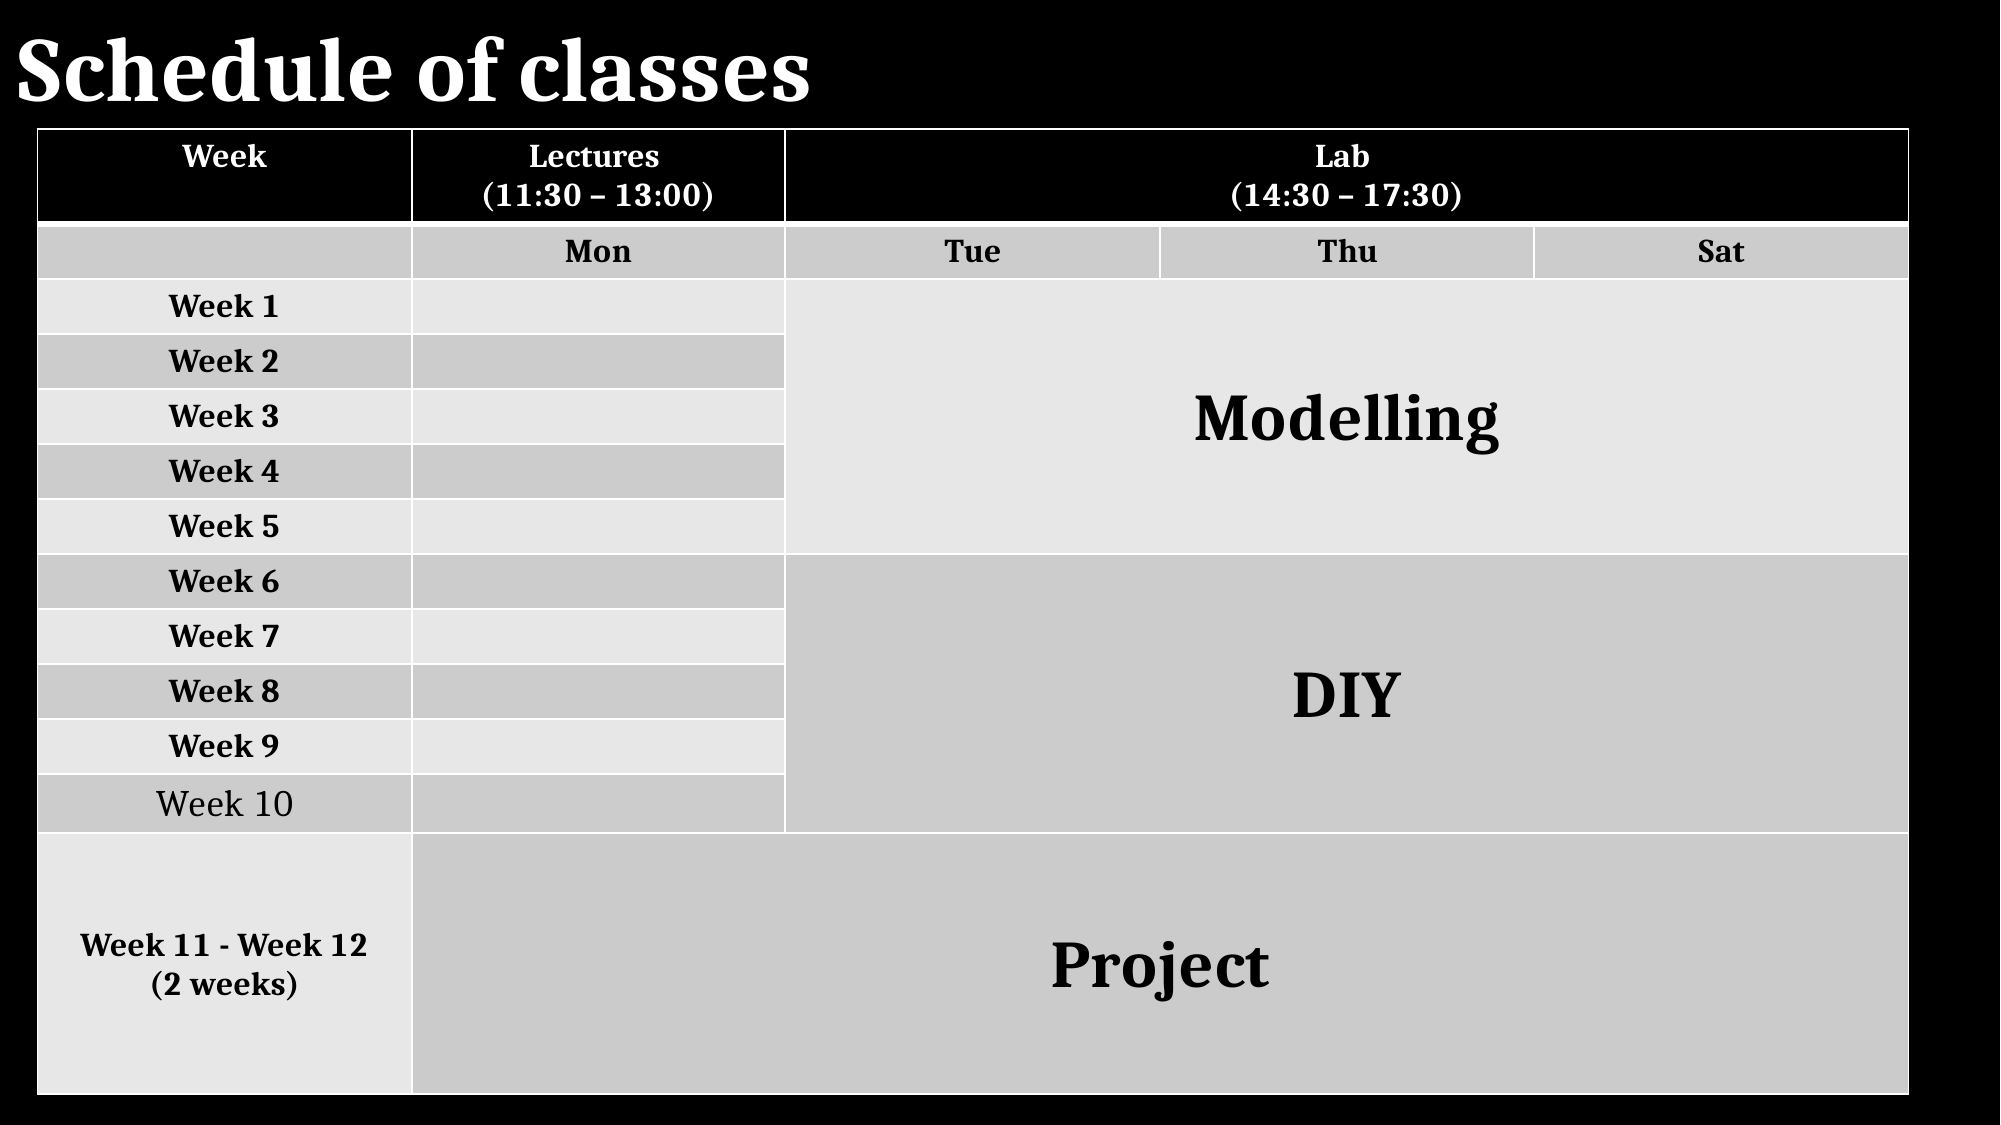

# Schedule of classes
| Week | Lectures (11:30 – 13:00) | Lab (14:30 – 17:30) |  |  |
| --- | --- | --- | --- | --- |
|  | Mon | Tue | Thu | Sat |
| Week 1 |  | Modelling |  |  |
| Week 2 |  |  |  |  |
| Week 3 |  |  |  |  |
| Week 4 |  |  |  |  |
| Week 5 |  |  |  |  |
| Week 6 |  | DIY |  |  |
| Week 7 |  |  |  |  |
| Week 8 |  |  |  |  |
| Week 9 |  |  |  |  |
| Week 10 |  |  |  |  |
| Week 11 - Week 12 (2 weeks) | Project |  |  |  |